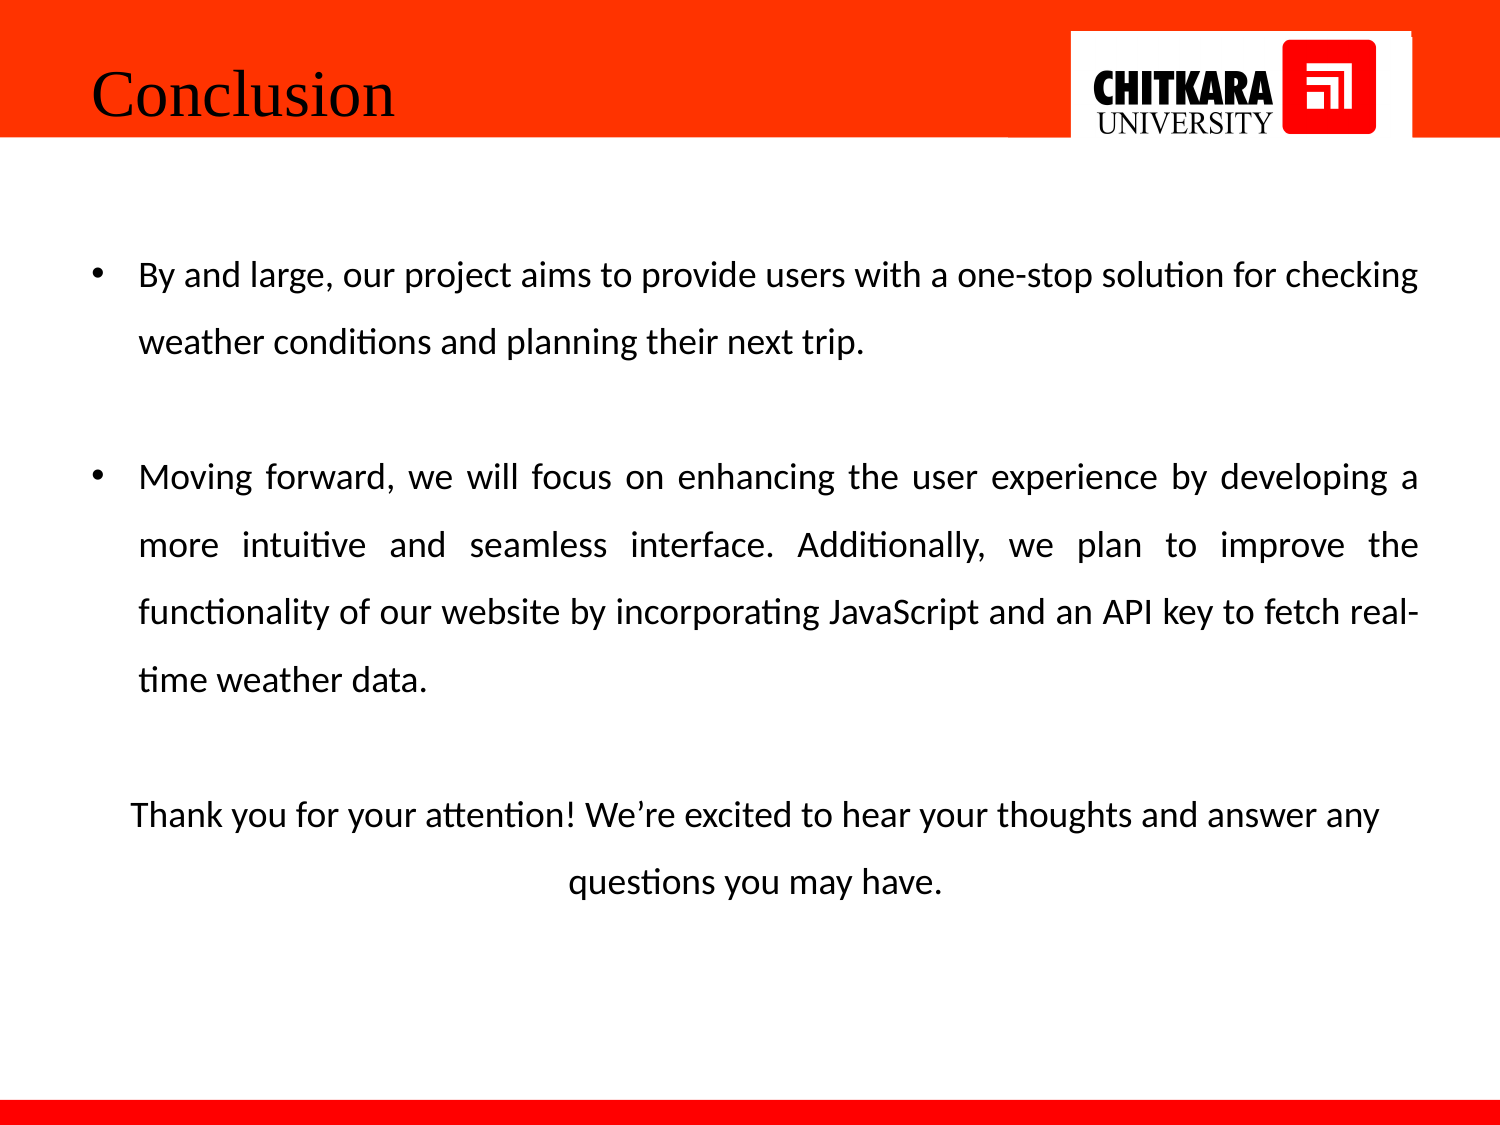

Conclusion
By and large, our project aims to provide users with a one-stop solution for checking weather conditions and planning their next trip.

Moving forward, we will focus on enhancing the user experience by developing a more intuitive and seamless interface. Additionally, we plan to improve the functionality of our website by incorporating JavaScript and an API key to fetch real-time weather data.

Thank you for your attention! We’re excited to hear your thoughts and answer any questions you may have.